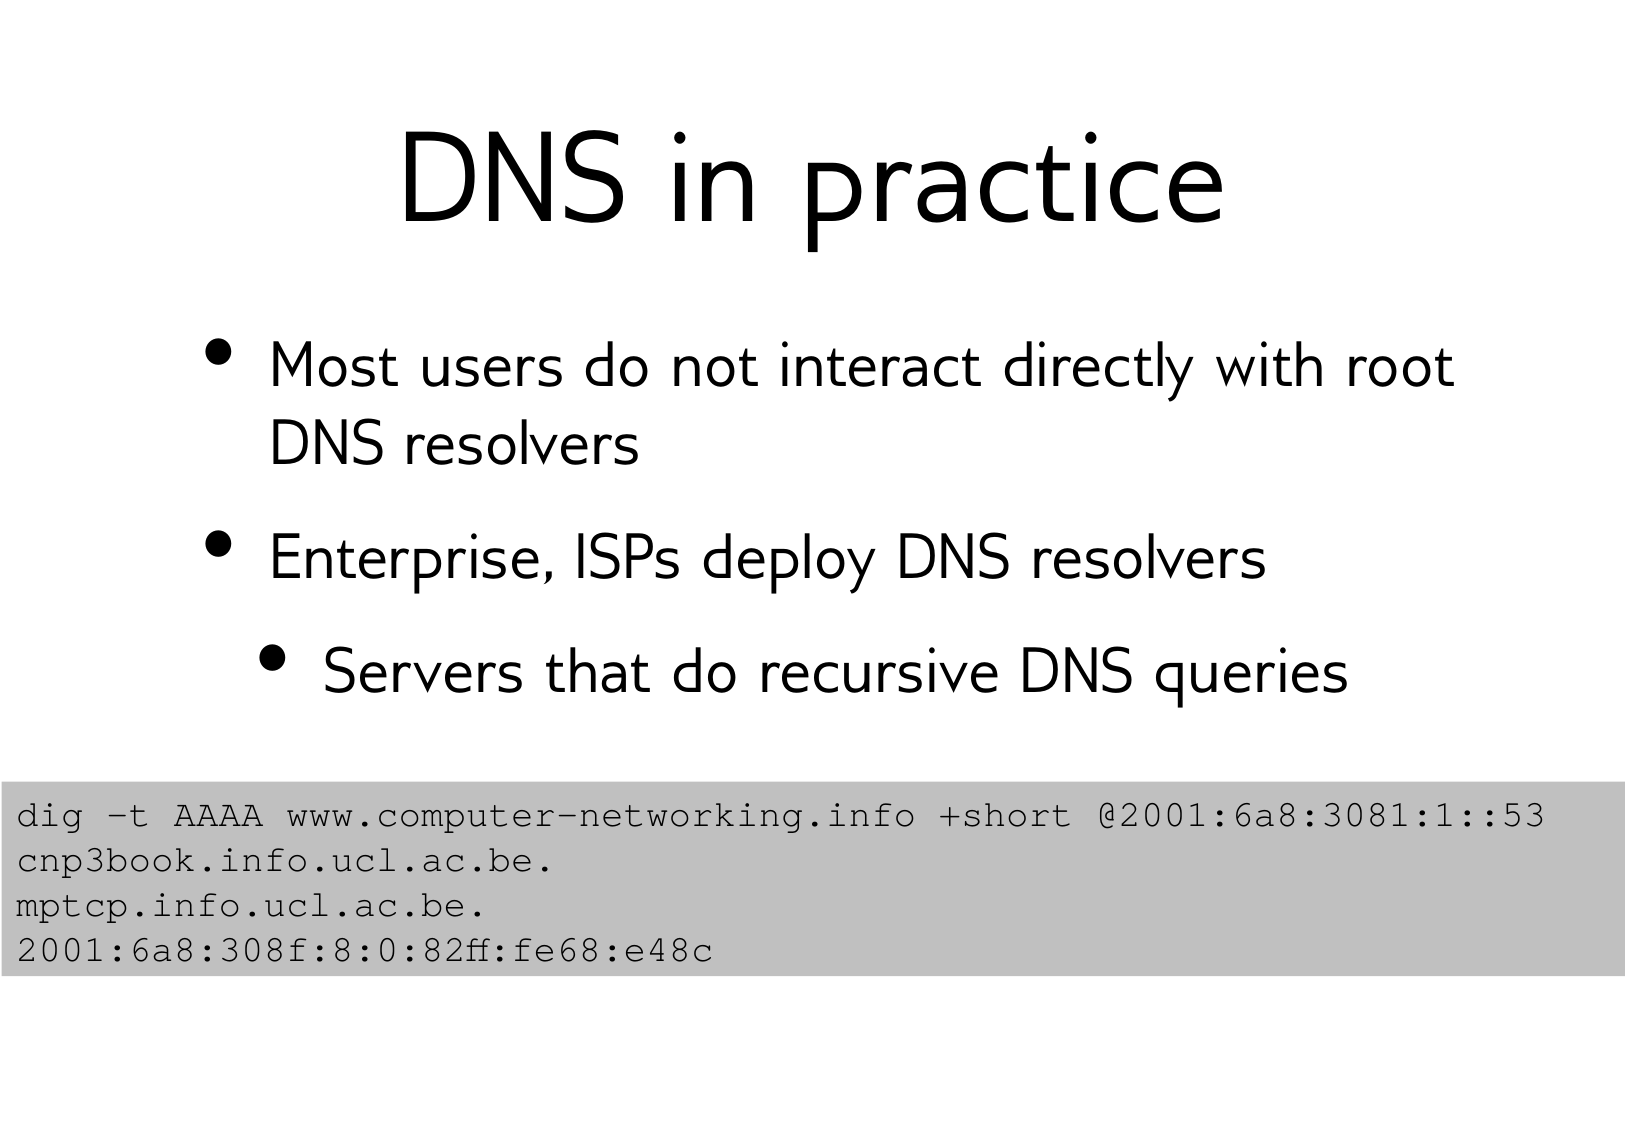

# DNS in practice
Most users do not interact directly with root DNS resolvers
Enterprise, ISPs deploy DNS resolvers
Servers that do recursive DNS queries
dig -t AAAA www.computer-networking.info +short @2001:6a8:3081:1::53
cnp3book.info.ucl.ac.be.
mptcp.info.ucl.ac.be.
2001:6a8:308f:8:0:82ff:fe68:e48c